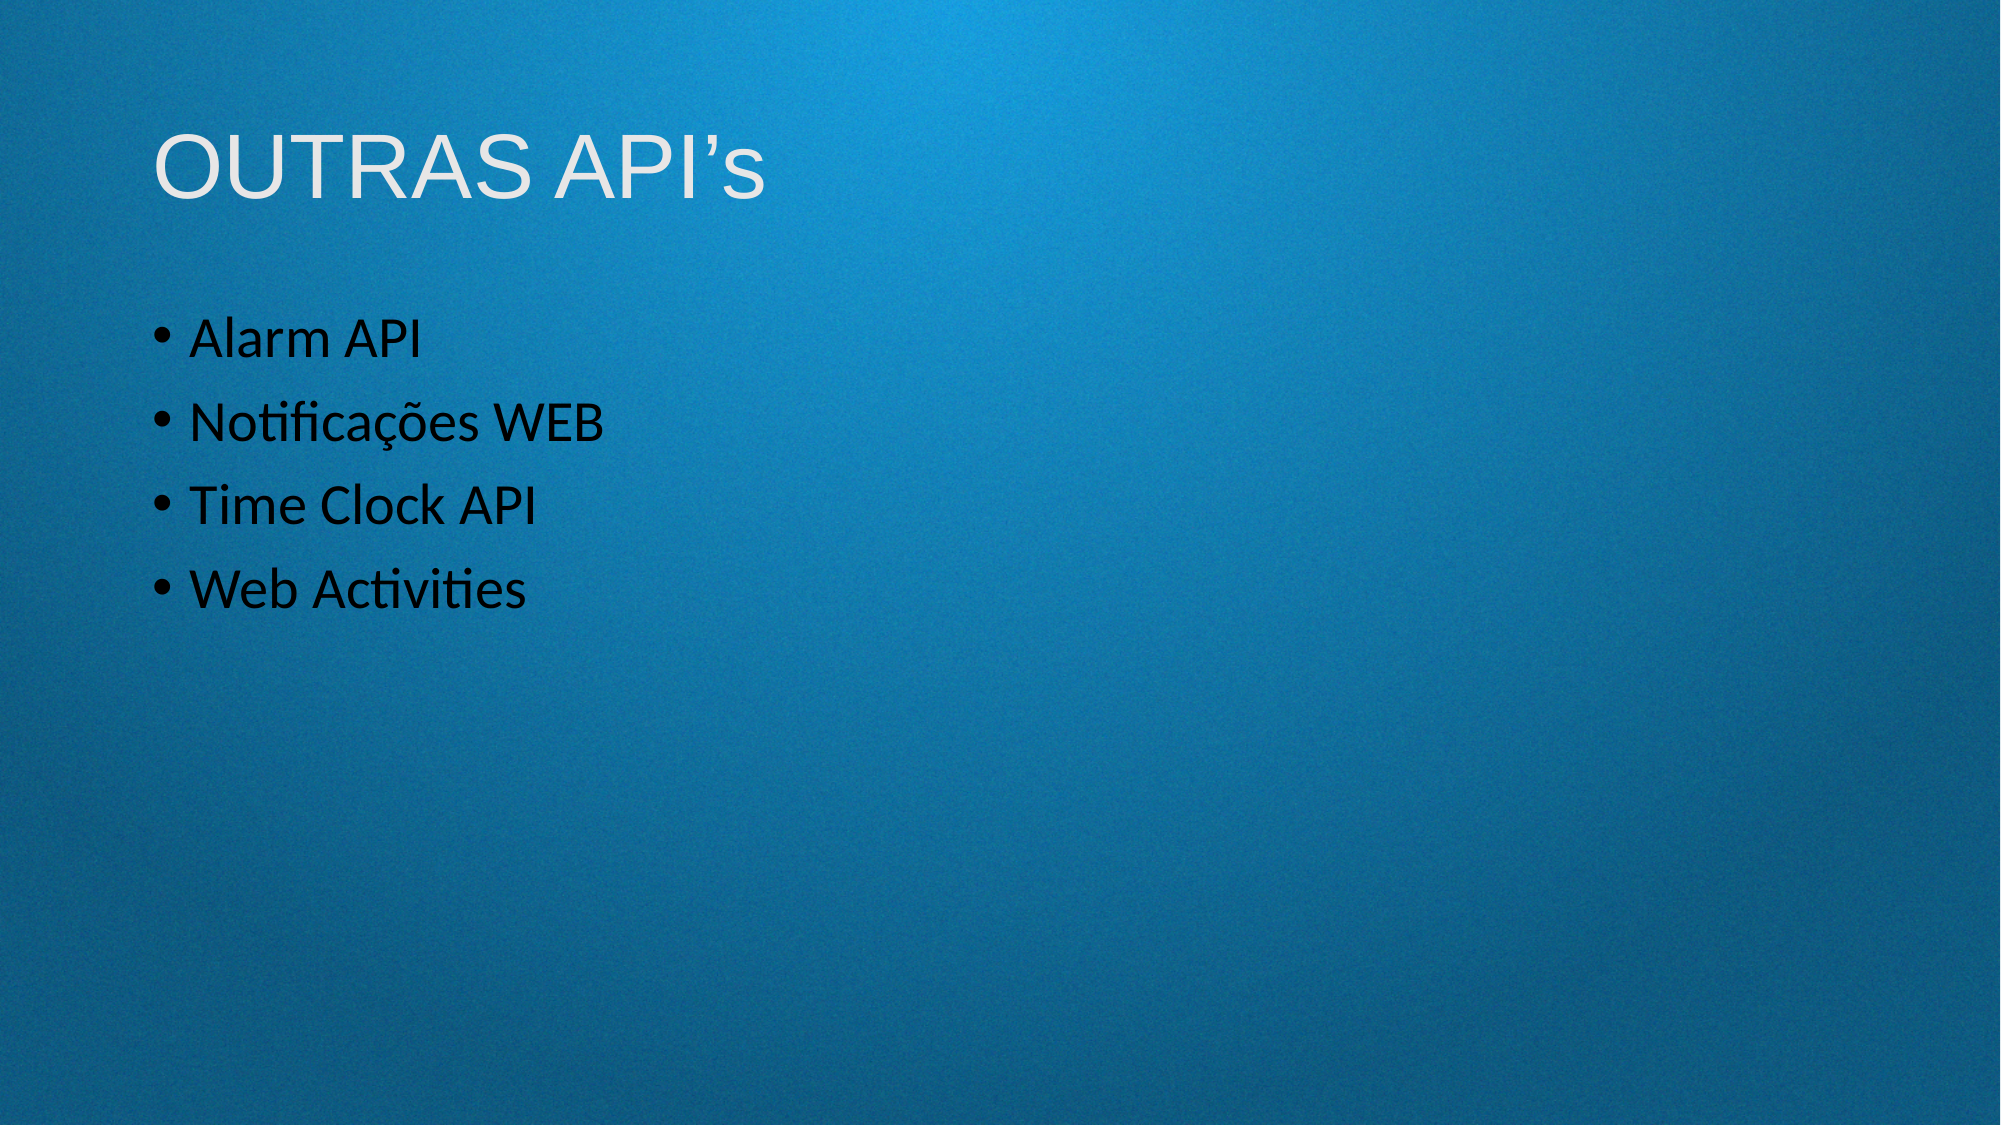

# OUTRAS API’s
Alarm API
Notificações WEB
Time Clock API
Web Activities